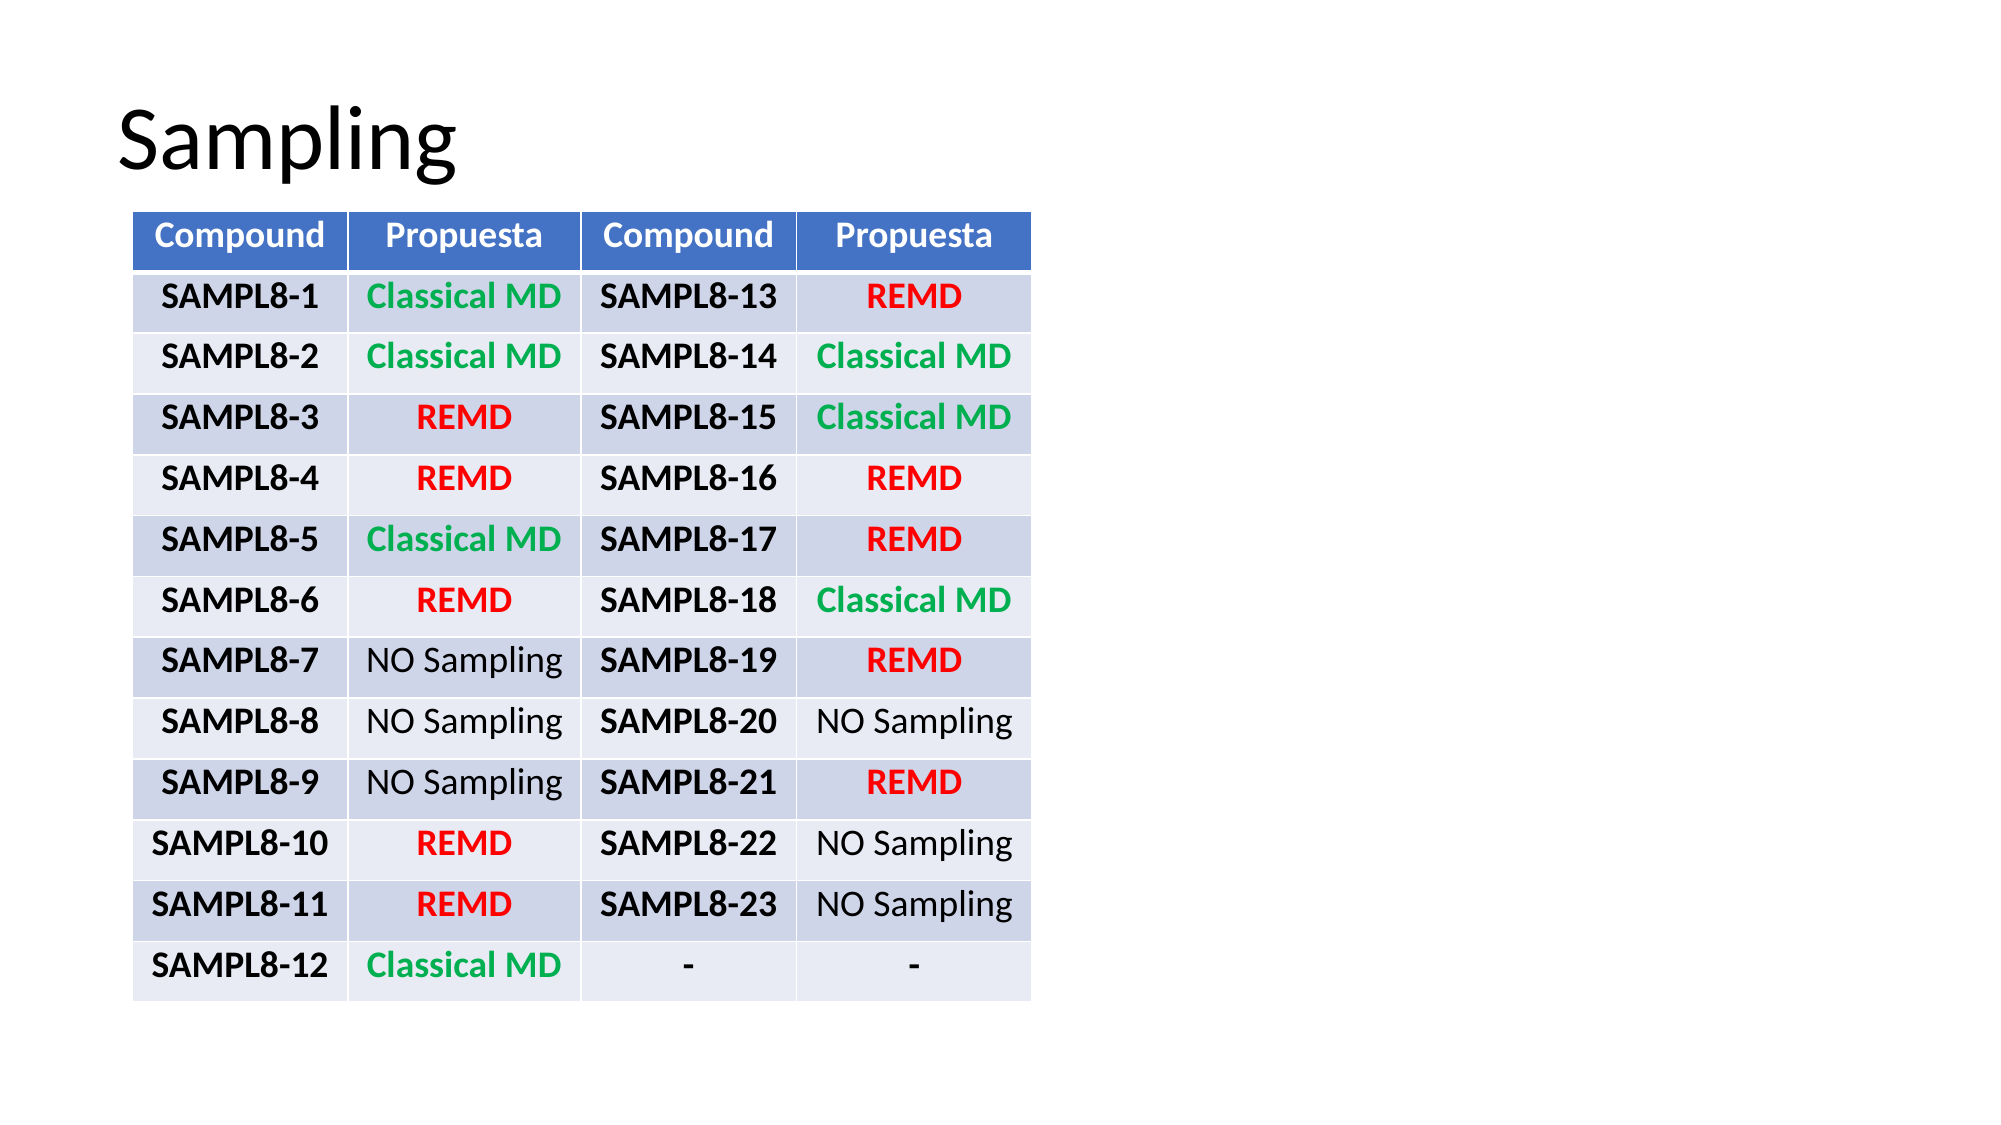

# Sampling
| Compound | Propuesta | Compound | Propuesta |
| --- | --- | --- | --- |
| SAMPL8-1 | Classical MD | SAMPL8-13 | REMD |
| SAMPL8-2 | Classical MD | SAMPL8-14 | Classical MD |
| SAMPL8-3 | REMD | SAMPL8-15 | Classical MD |
| SAMPL8-4 | REMD | SAMPL8-16 | REMD |
| SAMPL8-5 | Classical MD | SAMPL8-17 | REMD |
| SAMPL8-6 | REMD | SAMPL8-18 | Classical MD |
| SAMPL8-7 | NO Sampling | SAMPL8-19 | REMD |
| SAMPL8-8 | NO Sampling | SAMPL8-20 | NO Sampling |
| SAMPL8-9 | NO Sampling | SAMPL8-21 | REMD |
| SAMPL8-10 | REMD | SAMPL8-22 | NO Sampling |
| SAMPL8-11 | REMD | SAMPL8-23 | NO Sampling |
| SAMPL8-12 | Classical MD | - | - |